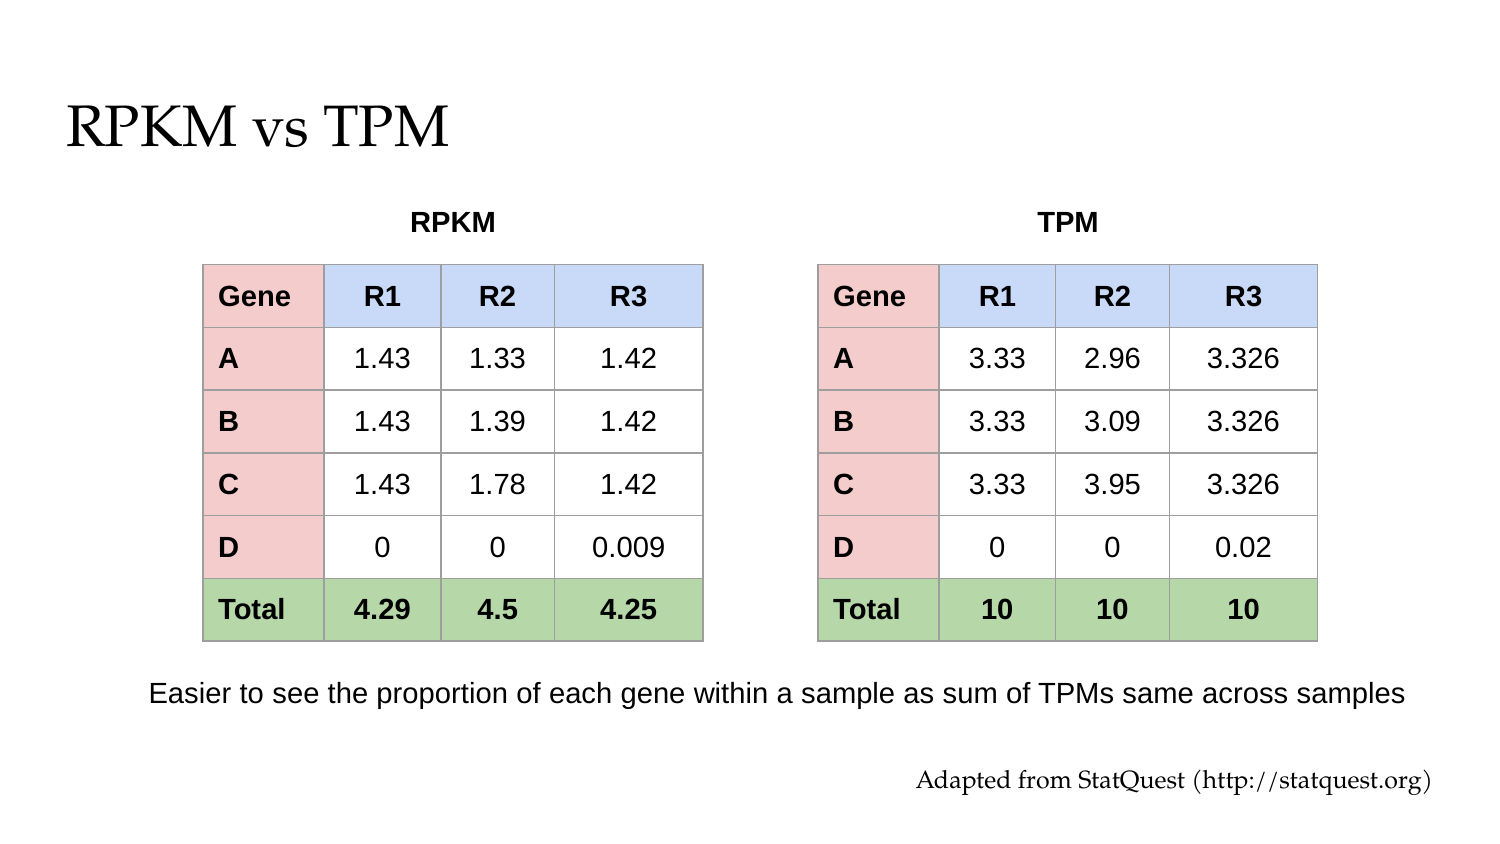

# RPKM vs TPM
TPM
RPKM
| Gene | R1 | R2 | R3 |
| --- | --- | --- | --- |
| A | 1.43 | 1.33 | 1.42 |
| B | 1.43 | 1.39 | 1.42 |
| C | 1.43 | 1.78 | 1.42 |
| D | 0 | 0 | 0.009 |
| Total | 4.29 | 4.5 | 4.25 |
| Gene | R1 | R2 | R3 |
| --- | --- | --- | --- |
| A | 3.33 | 2.96 | 3.326 |
| B | 3.33 | 3.09 | 3.326 |
| C | 3.33 | 3.95 | 3.326 |
| D | 0 | 0 | 0.02 |
| Total | 10 | 10 | 10 |
Easier to see the proportion of each gene within a sample as sum of TPMs same across samples
Adapted from StatQuest (http://statquest.org)